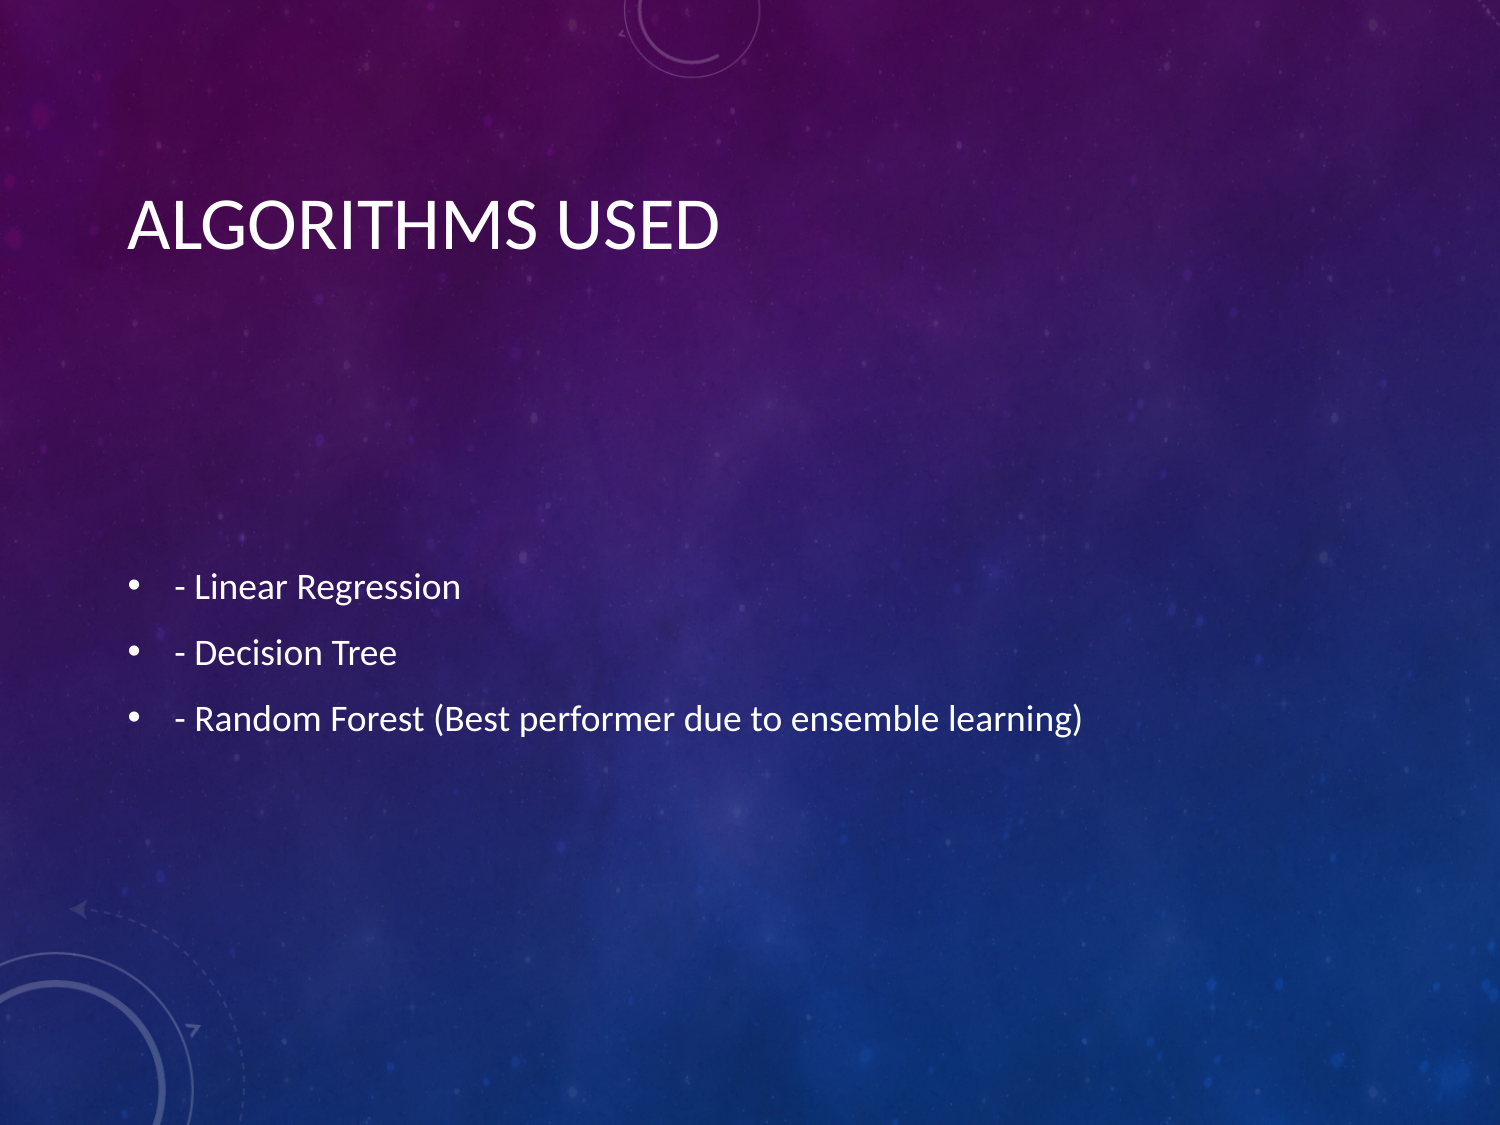

# Algorithms Used
- Linear Regression
- Decision Tree
- Random Forest (Best performer due to ensemble learning)